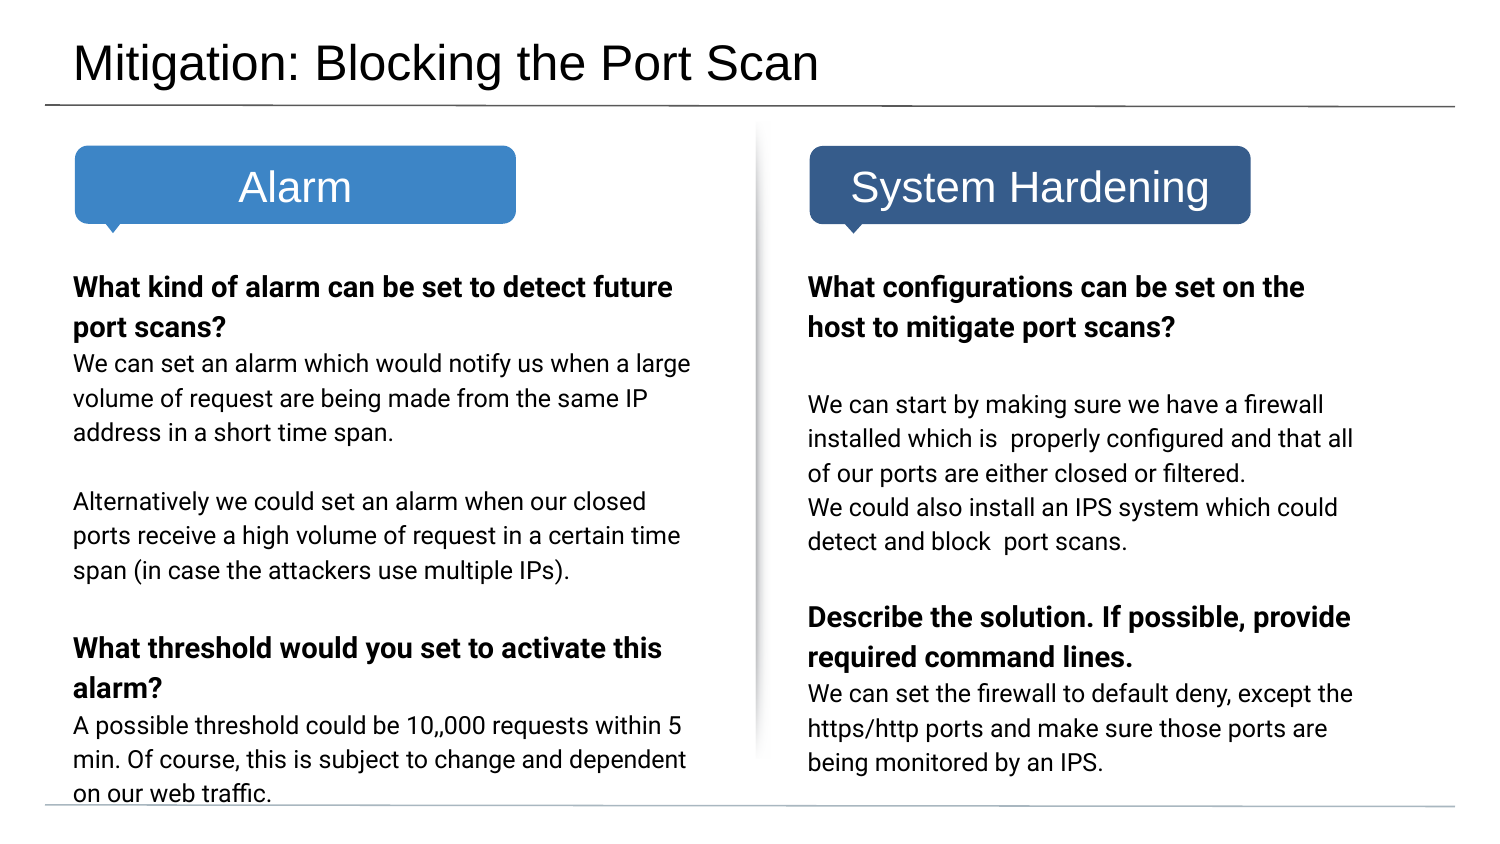

# Mitigation: Blocking the Port Scan
What kind of alarm can be set to detect future port scans?
We can set an alarm which would notify us when a large volume of request are being made from the same IP address in a short time span.

Alternatively we could set an alarm when our closed ports receive a high volume of request in a certain time span (in case the attackers use multiple IPs).

What threshold would you set to activate this alarm?
A possible threshold could be 10,,000 requests within 5 min. Of course, this is subject to change and dependent on our web traffic.
What configurations can be set on the host to mitigate port scans?

We can start by making sure we have a firewall installed which is  properly configured and that all of our ports are either closed or filtered.
We could also install an IPS system which could detect and block  port scans.

Describe the solution. If possible, provide required command lines.
We can set the firewall to default deny, except the https/http ports and make sure those ports are being monitored by an IPS.